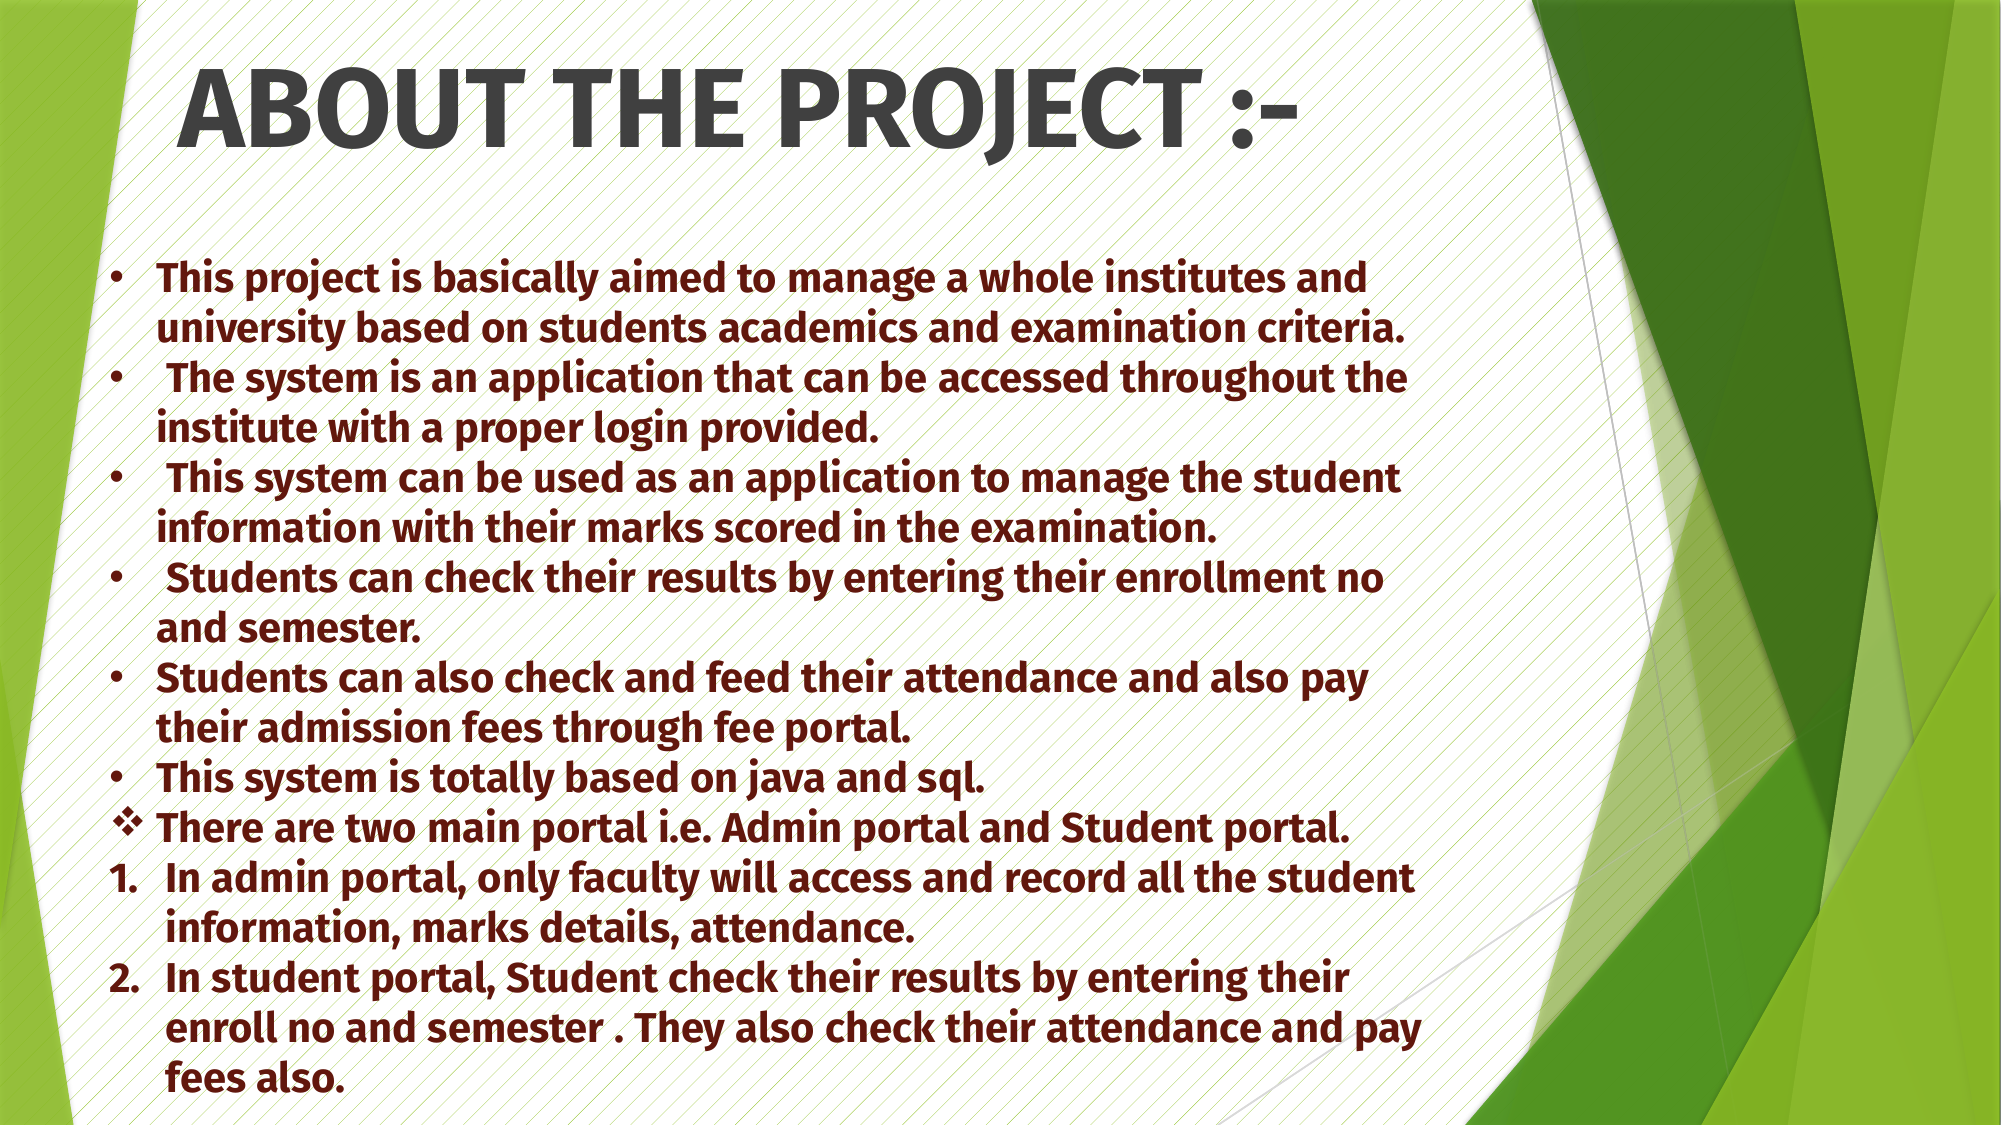

ABOUT THE PROJECT :-
This project is basically aimed to manage a whole institutes and university based on students academics and examination criteria.
 The system is an application that can be accessed throughout the institute with a proper login provided.
 This system can be used as an application to manage the student information with their marks scored in the examination.
 Students can check their results by entering their enrollment no and semester.
Students can also check and feed their attendance and also pay their admission fees through fee portal.
This system is totally based on java and sql.
There are two main portal i.e. Admin portal and Student portal.
In admin portal, only faculty will access and record all the student information, marks details, attendance.
In student portal, Student check their results by entering their enroll no and semester . They also check their attendance and pay  fees also.